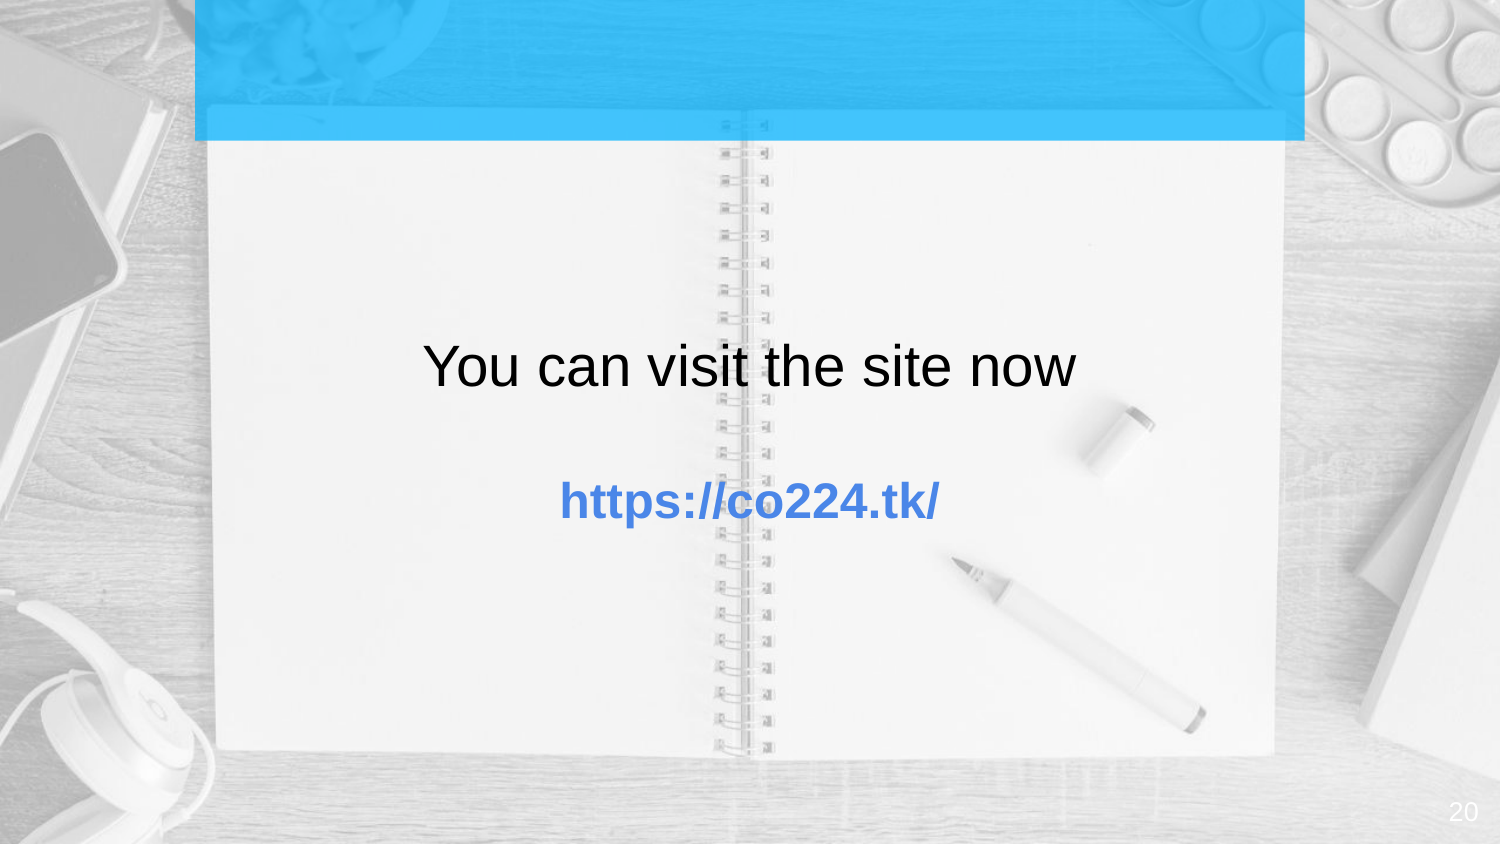

You can visit the site now

https://co224.tk/
20